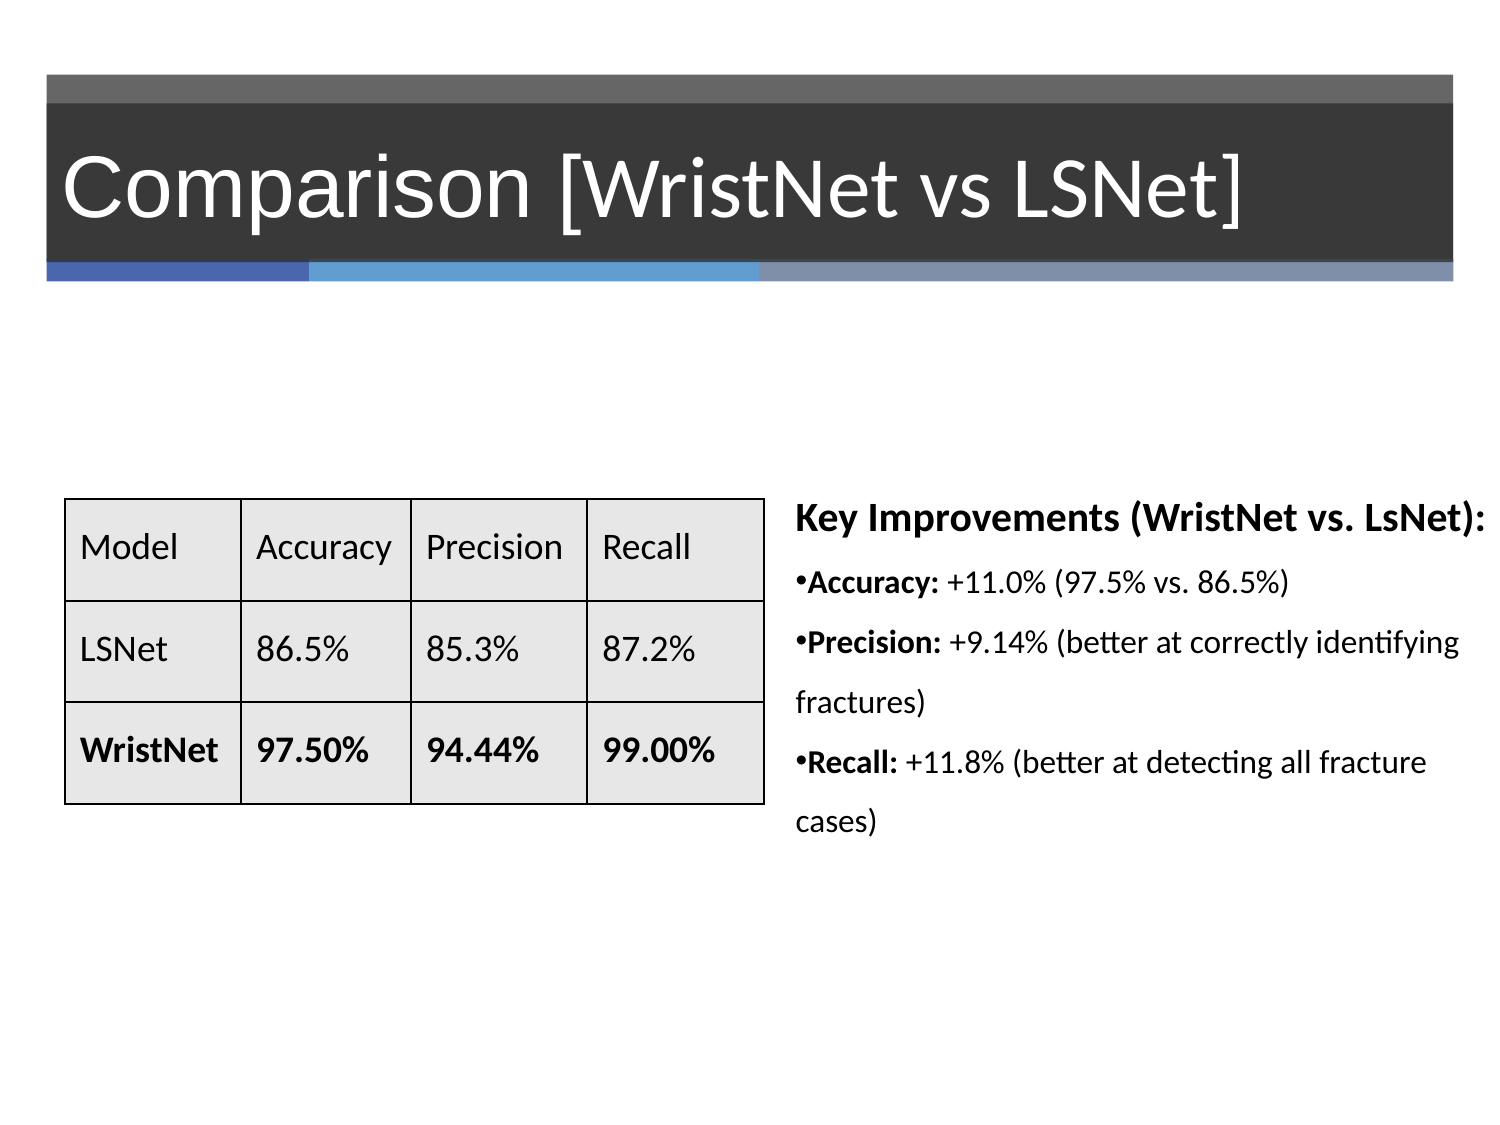

Comparison [WristNet vs LSNet]
Key Improvements (WristNet vs. LsNet):
Accuracy: +11.0% (97.5% vs. 86.5%)
Precision: +9.14% (better at correctly identifying fractures)
Recall: +11.8% (better at detecting all fracture cases)
| Model | Accuracy | Precision | Recall |
| --- | --- | --- | --- |
| LSNet | 86.5% | 85.3% | 87.2% |
| WristNet | 97.50% | 94.44% | 99.00% |